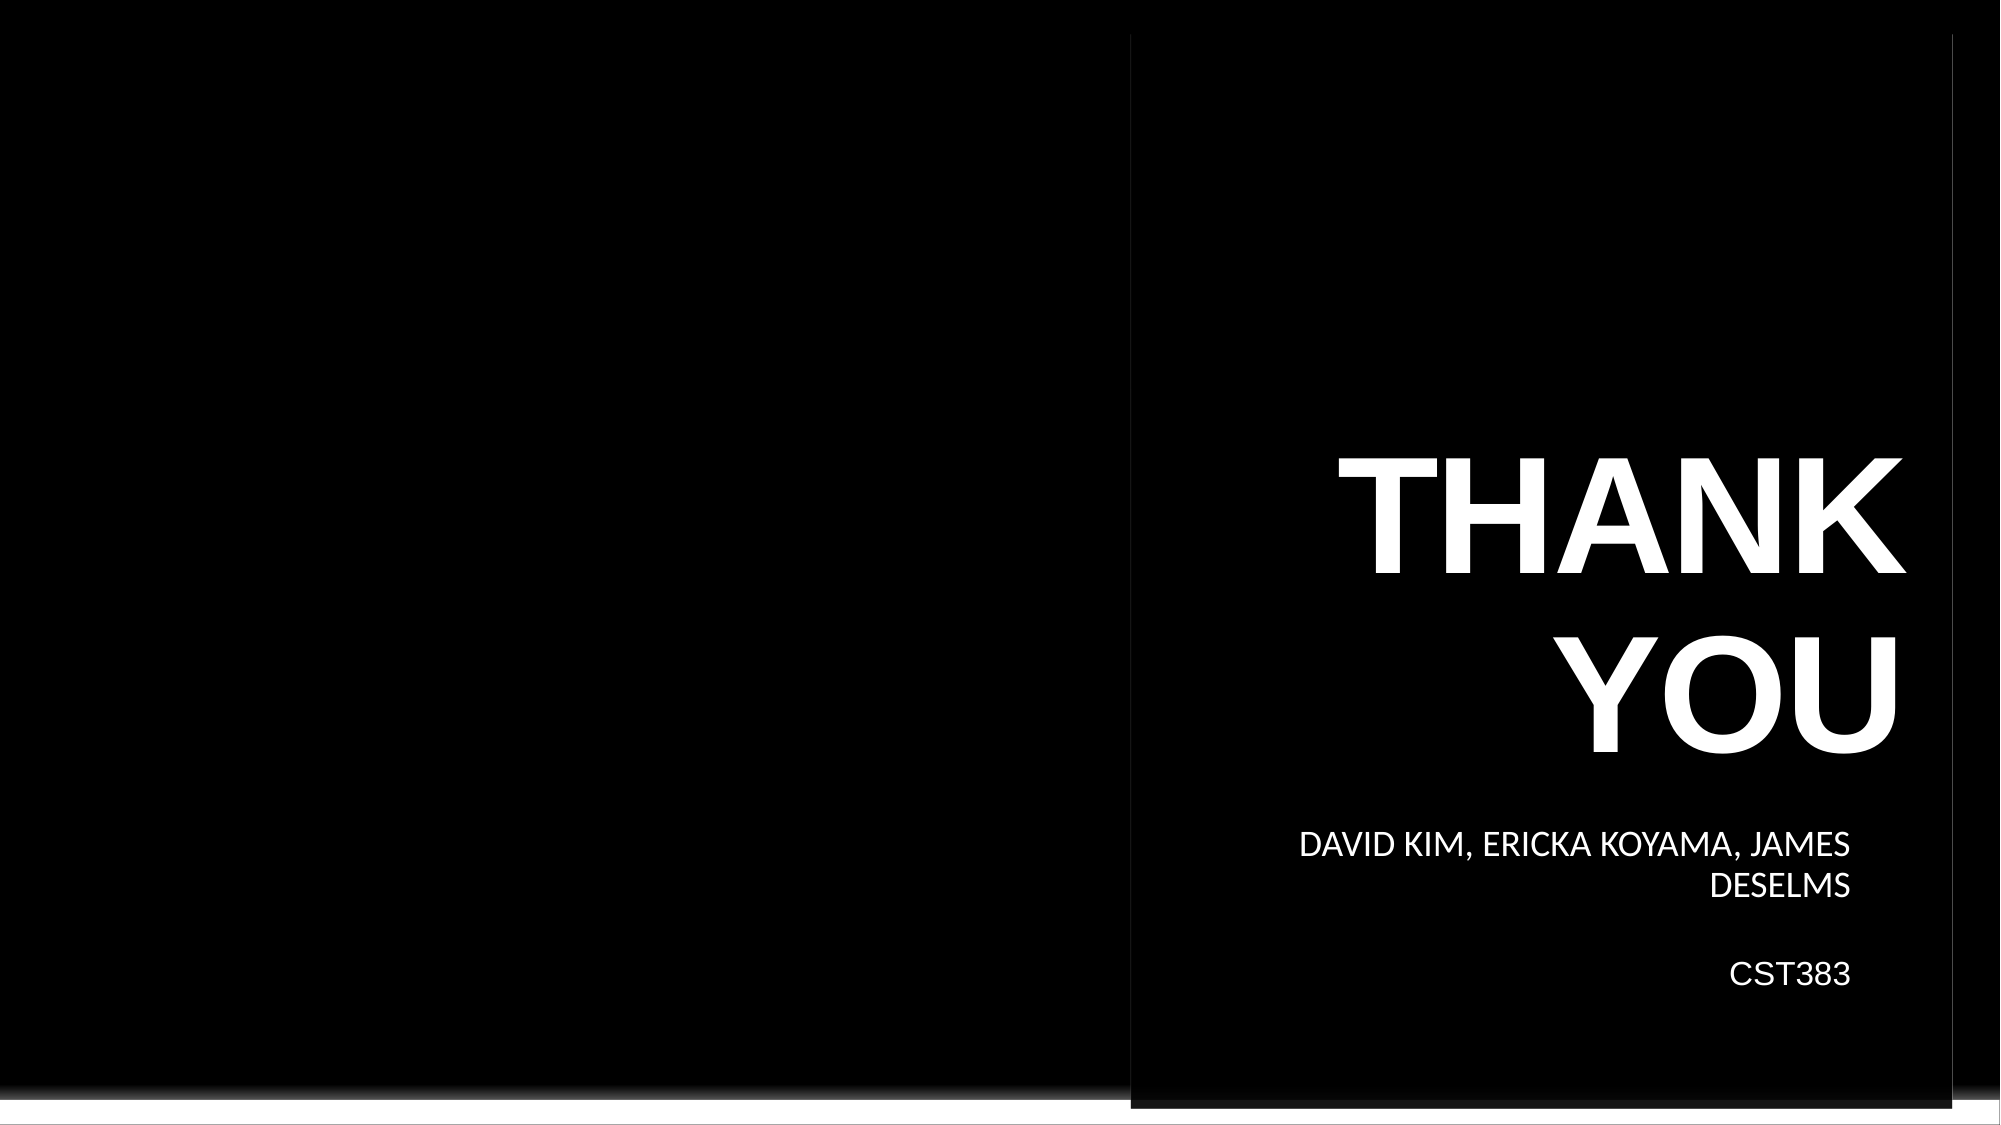

Thank You
David Kim, Ericka Koyama, james deselms

CST383